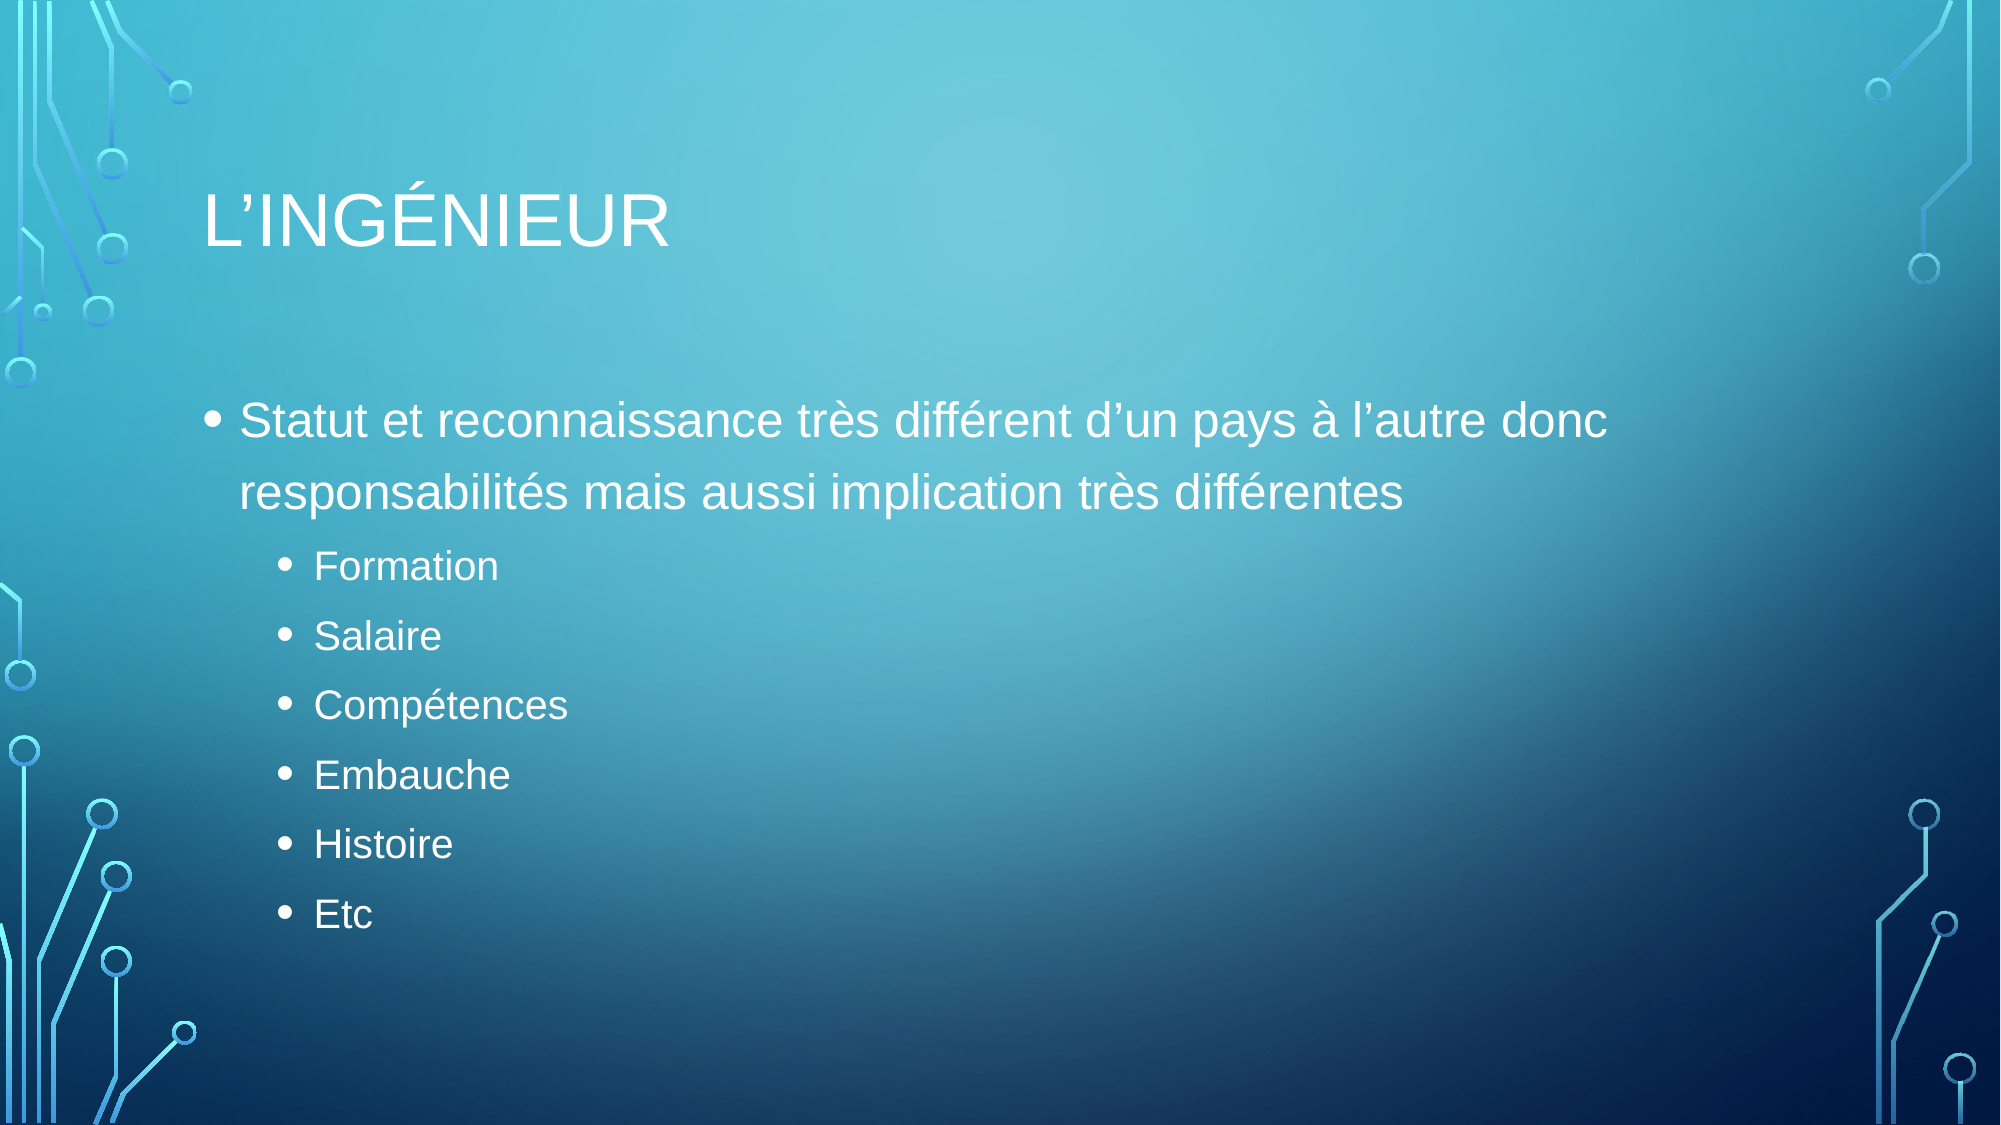

# l’ingénieur
Statut et reconnaissance très différent d’un pays à l’autre donc responsabilités mais aussi implication très différentes
Formation
Salaire
Compétences
Embauche
Histoire
Etc